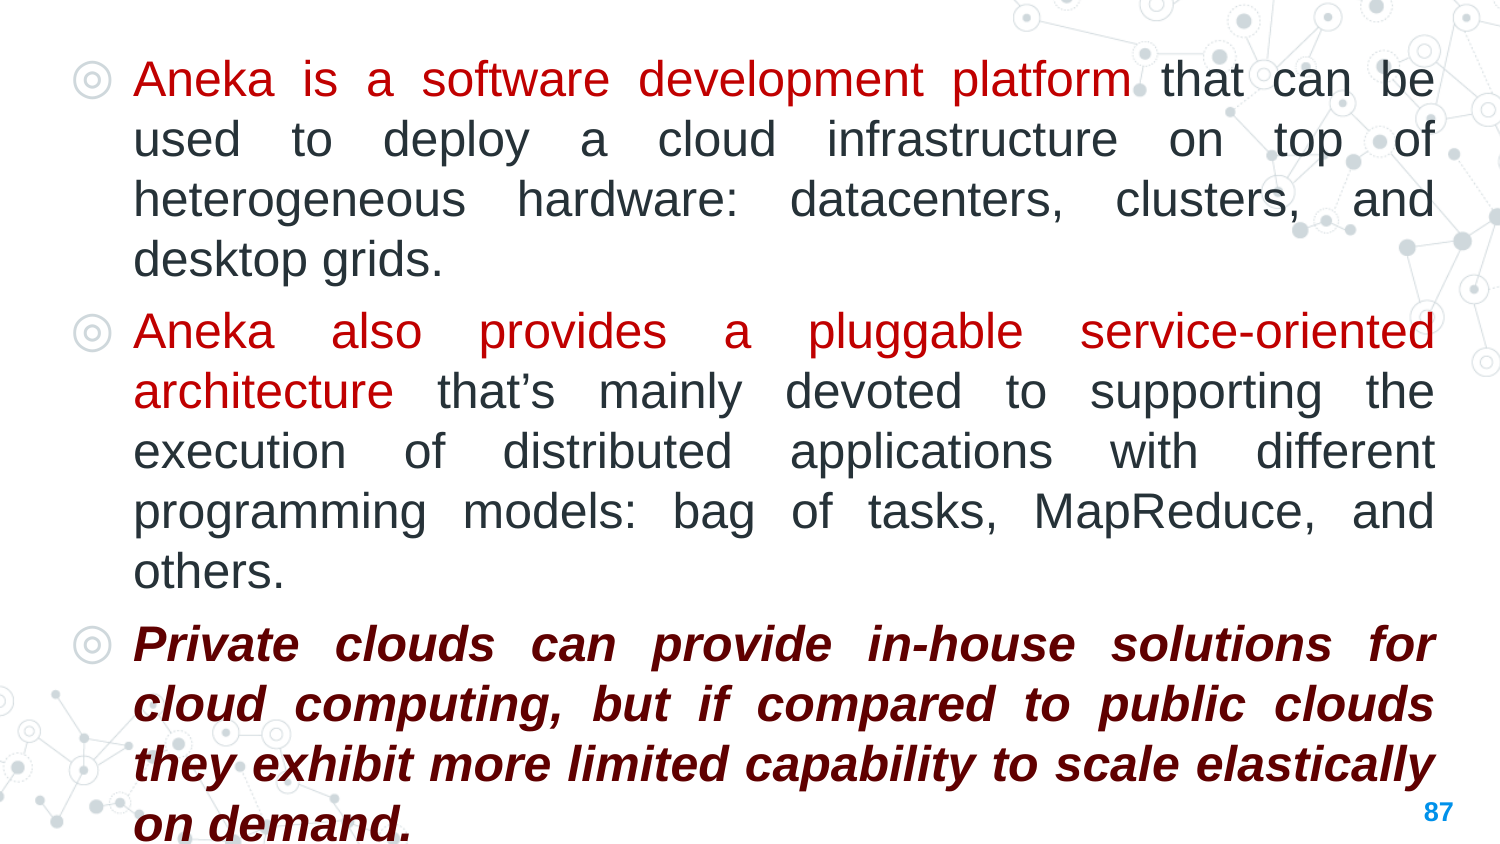

Aneka is a software development platform that can be used to deploy a cloud infrastructure on top of heterogeneous hardware: datacenters, clusters, and desktop grids.
Aneka also provides a pluggable service-oriented architecture that’s mainly devoted to supporting the execution of distributed applications with different programming models: bag of tasks, MapReduce, and others.
Private clouds can provide in-house solutions for cloud computing, but if compared to public clouds they exhibit more limited capability to scale elastically on demand.
87